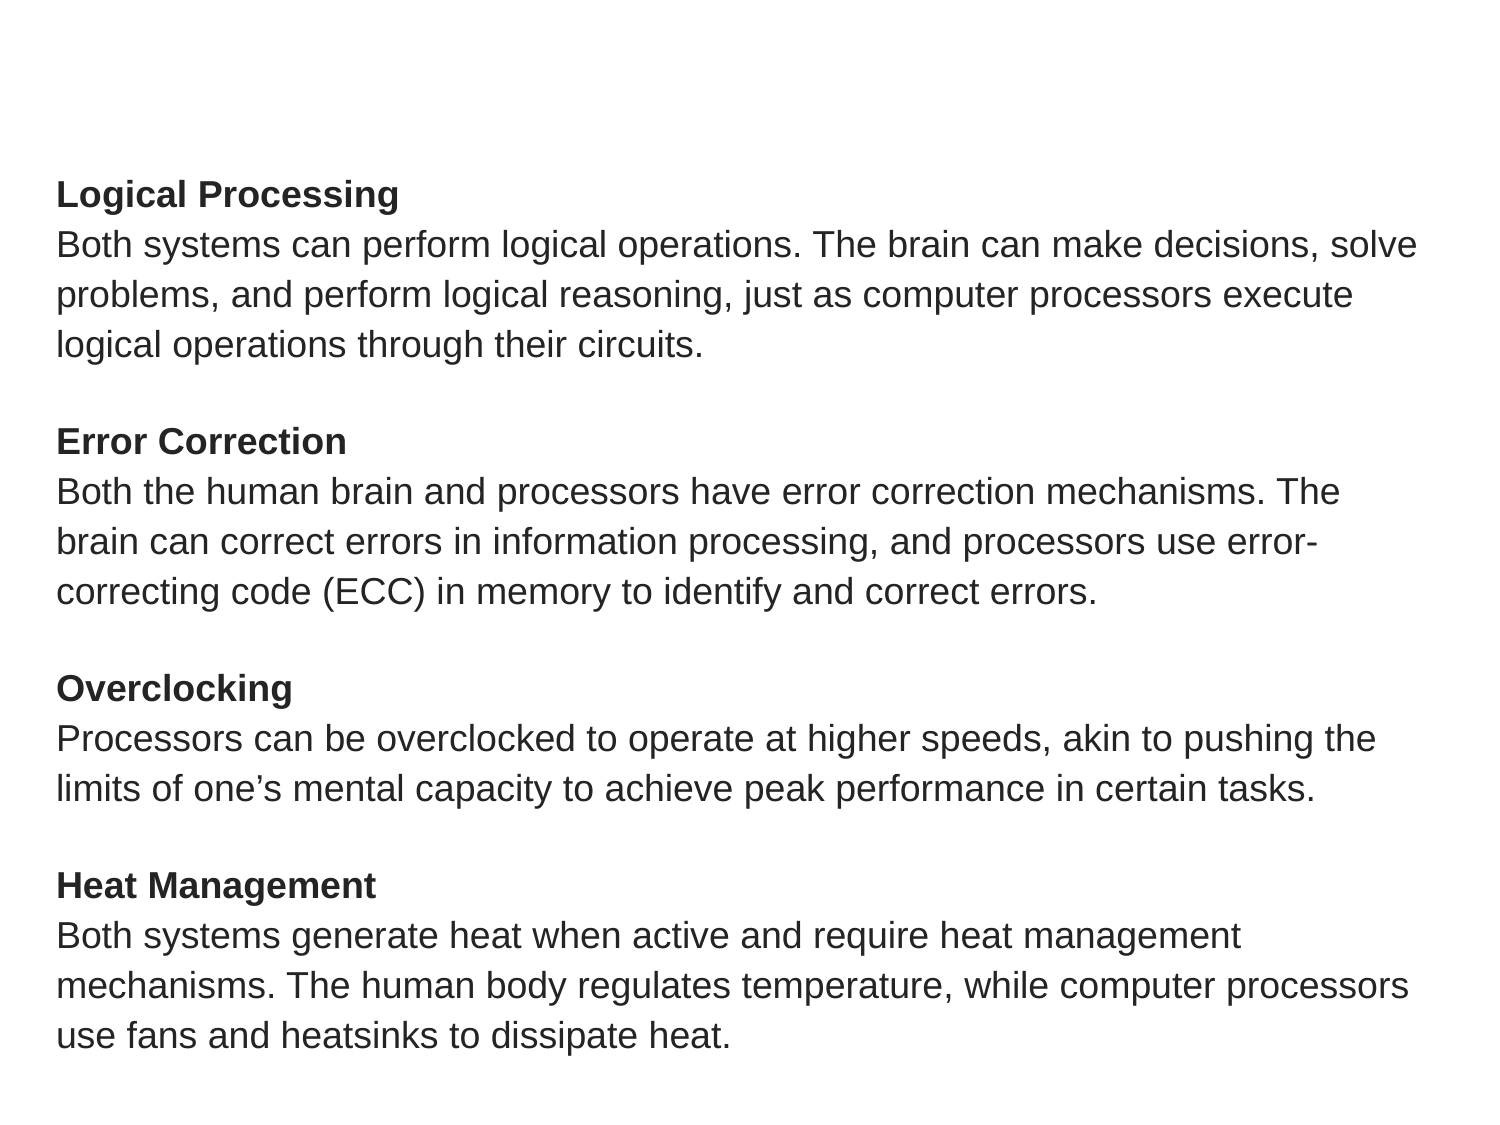

Logical Processing
Both systems can perform logical operations. The brain can make decisions, solve problems, and perform logical reasoning, just as computer processors execute logical operations through their circuits.

Error Correction
Both the human brain and processors have error correction mechanisms. The brain can correct errors in information processing, and processors use error-correcting code (ECC) in memory to identify and correct errors.

Overclocking
Processors can be overclocked to operate at higher speeds, akin to pushing the limits of one’s mental capacity to achieve peak performance in certain tasks.

Heat Management
Both systems generate heat when active and require heat management mechanisms. The human body regulates temperature, while computer processors use fans and heatsinks to dissipate heat.